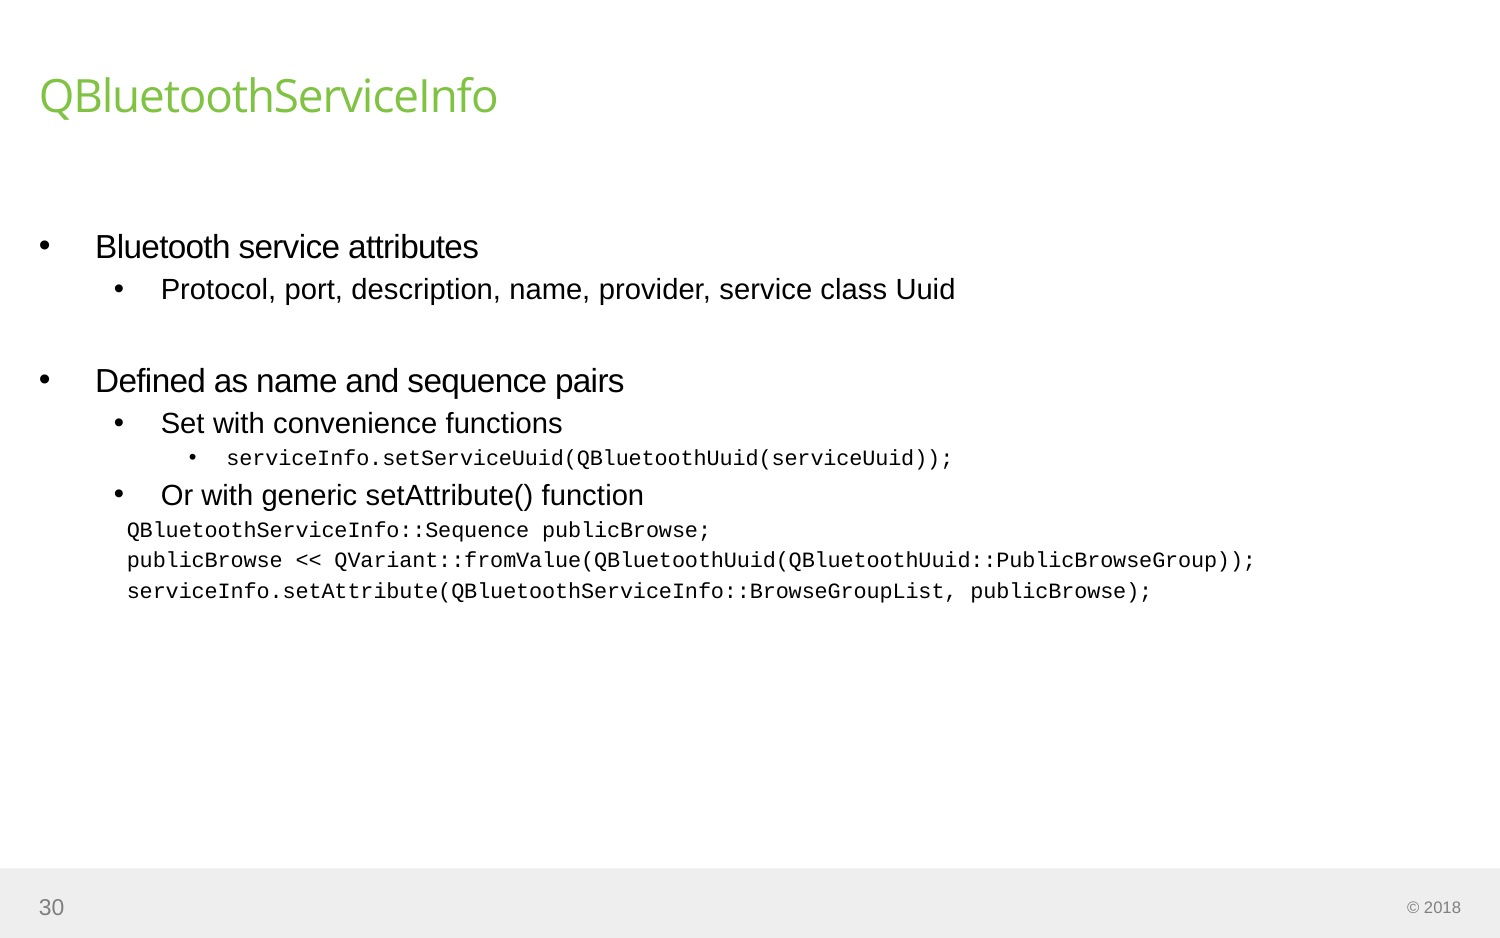

# QBluetoothServiceInfo
Bluetooth service attributes
Protocol, port, description, name, provider, service class Uuid

Defined as name and sequence pairs
Set with convenience functions
serviceInfo.setServiceUuid(QBluetoothUuid(serviceUuid));
Or with generic setAttribute() function
QBluetoothServiceInfo::Sequence publicBrowse;
publicBrowse << QVariant::fromValue(QBluetoothUuid(QBluetoothUuid::PublicBrowseGroup));
serviceInfo.setAttribute(QBluetoothServiceInfo::BrowseGroupList, publicBrowse);

30
© 2018